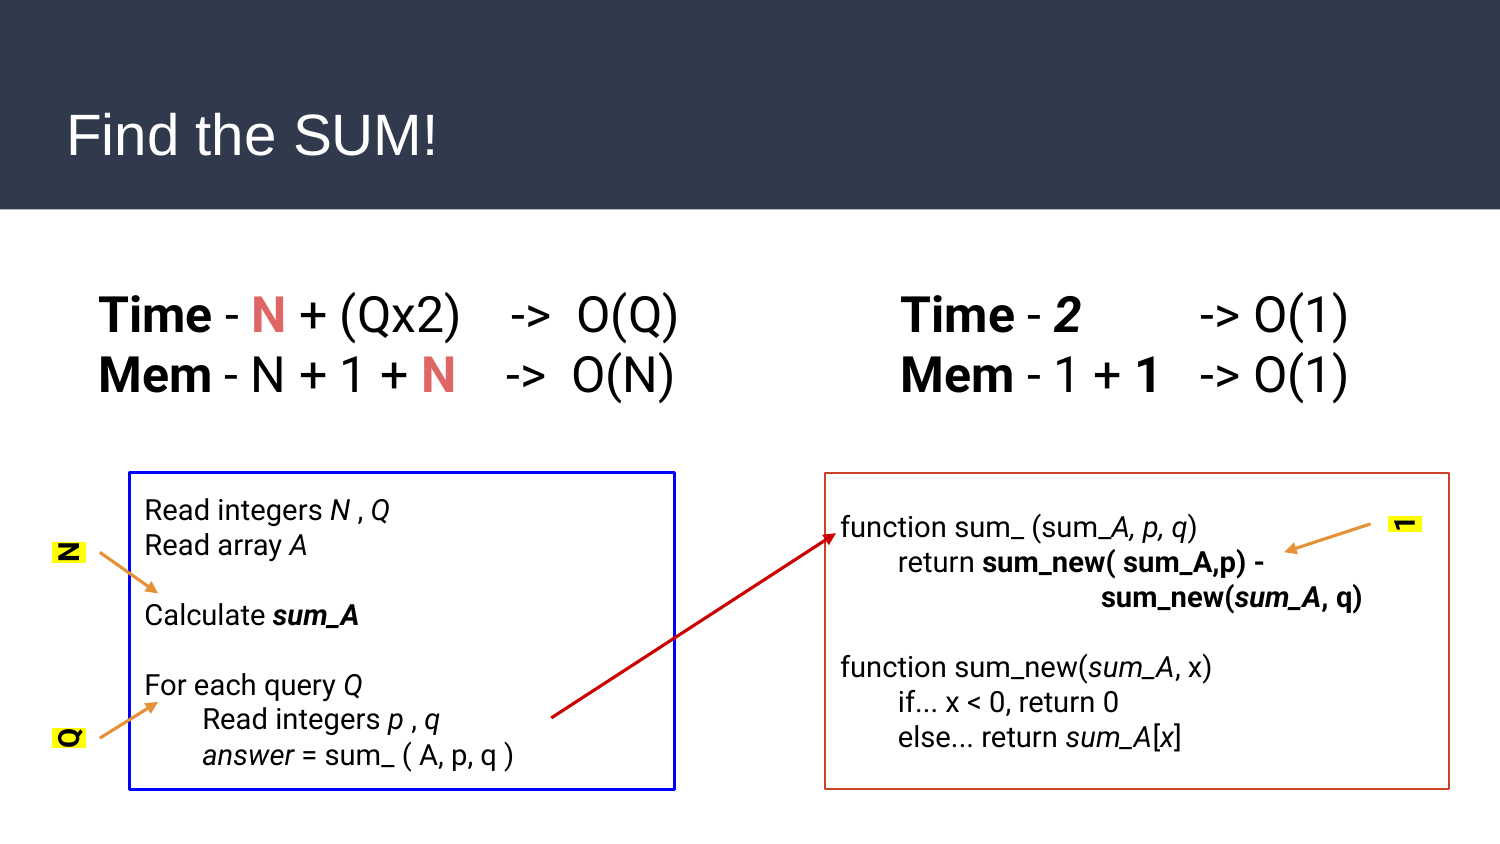

# Find the SUM!

Time - N + (Qx2)    ->  O(Q)
Mem - N + 1 + N    ->  O(N)
Time - 2	-> O(1)
Mem - 1 + 1	-> O(1)
Read integers N , Q
Read array A

Calculate sum_A

For each query Q
        Read integers p , q
        answer = sum_ ( A, p, q )
function sum_ (sum_A, p, q)
        return sum_new( sum_A,p) -
                                    sum_new(sum_A, q)

function sum_new(sum_A, x)
        if... x < 0, return 0
        else... return sum_A[x]
1
N
Q